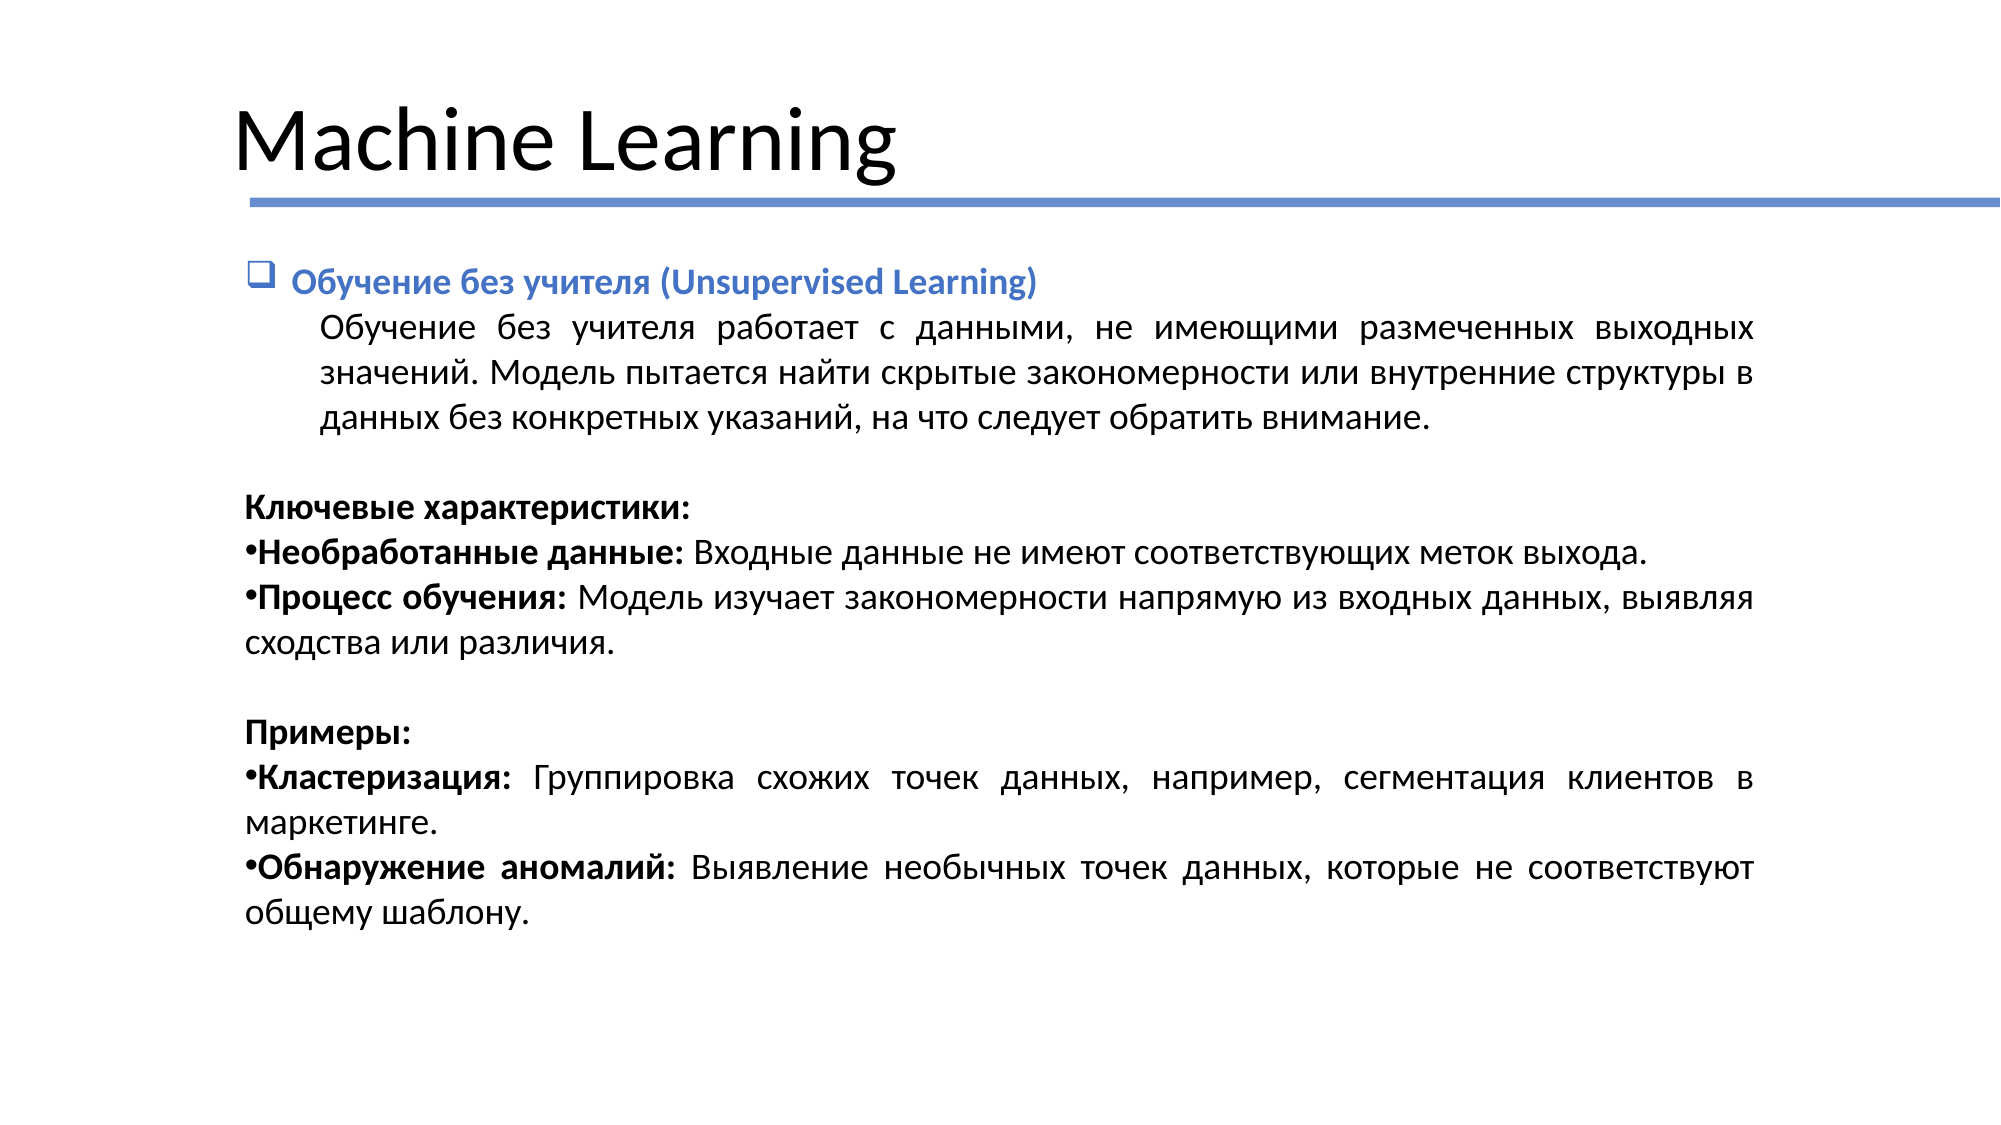

Machine Learning
Обучение без учителя (Unsupervised Learning)
Обучение без учителя работает с данными, не имеющими размеченных выходных значений. Модель пытается найти скрытые закономерности или внутренние структуры в данных без конкретных указаний, на что следует обратить внимание.

Ключевые характеристики:
Необработанные данные: Входные данные не имеют соответствующих меток выхода.
Процесс обучения: Модель изучает закономерности напрямую из входных данных, выявляя сходства или различия.

Примеры:
Кластеризация: Группировка схожих точек данных, например, сегментация клиентов в маркетинге.
Обнаружение аномалий: Выявление необычных точек данных, которые не соответствуют общему шаблону.